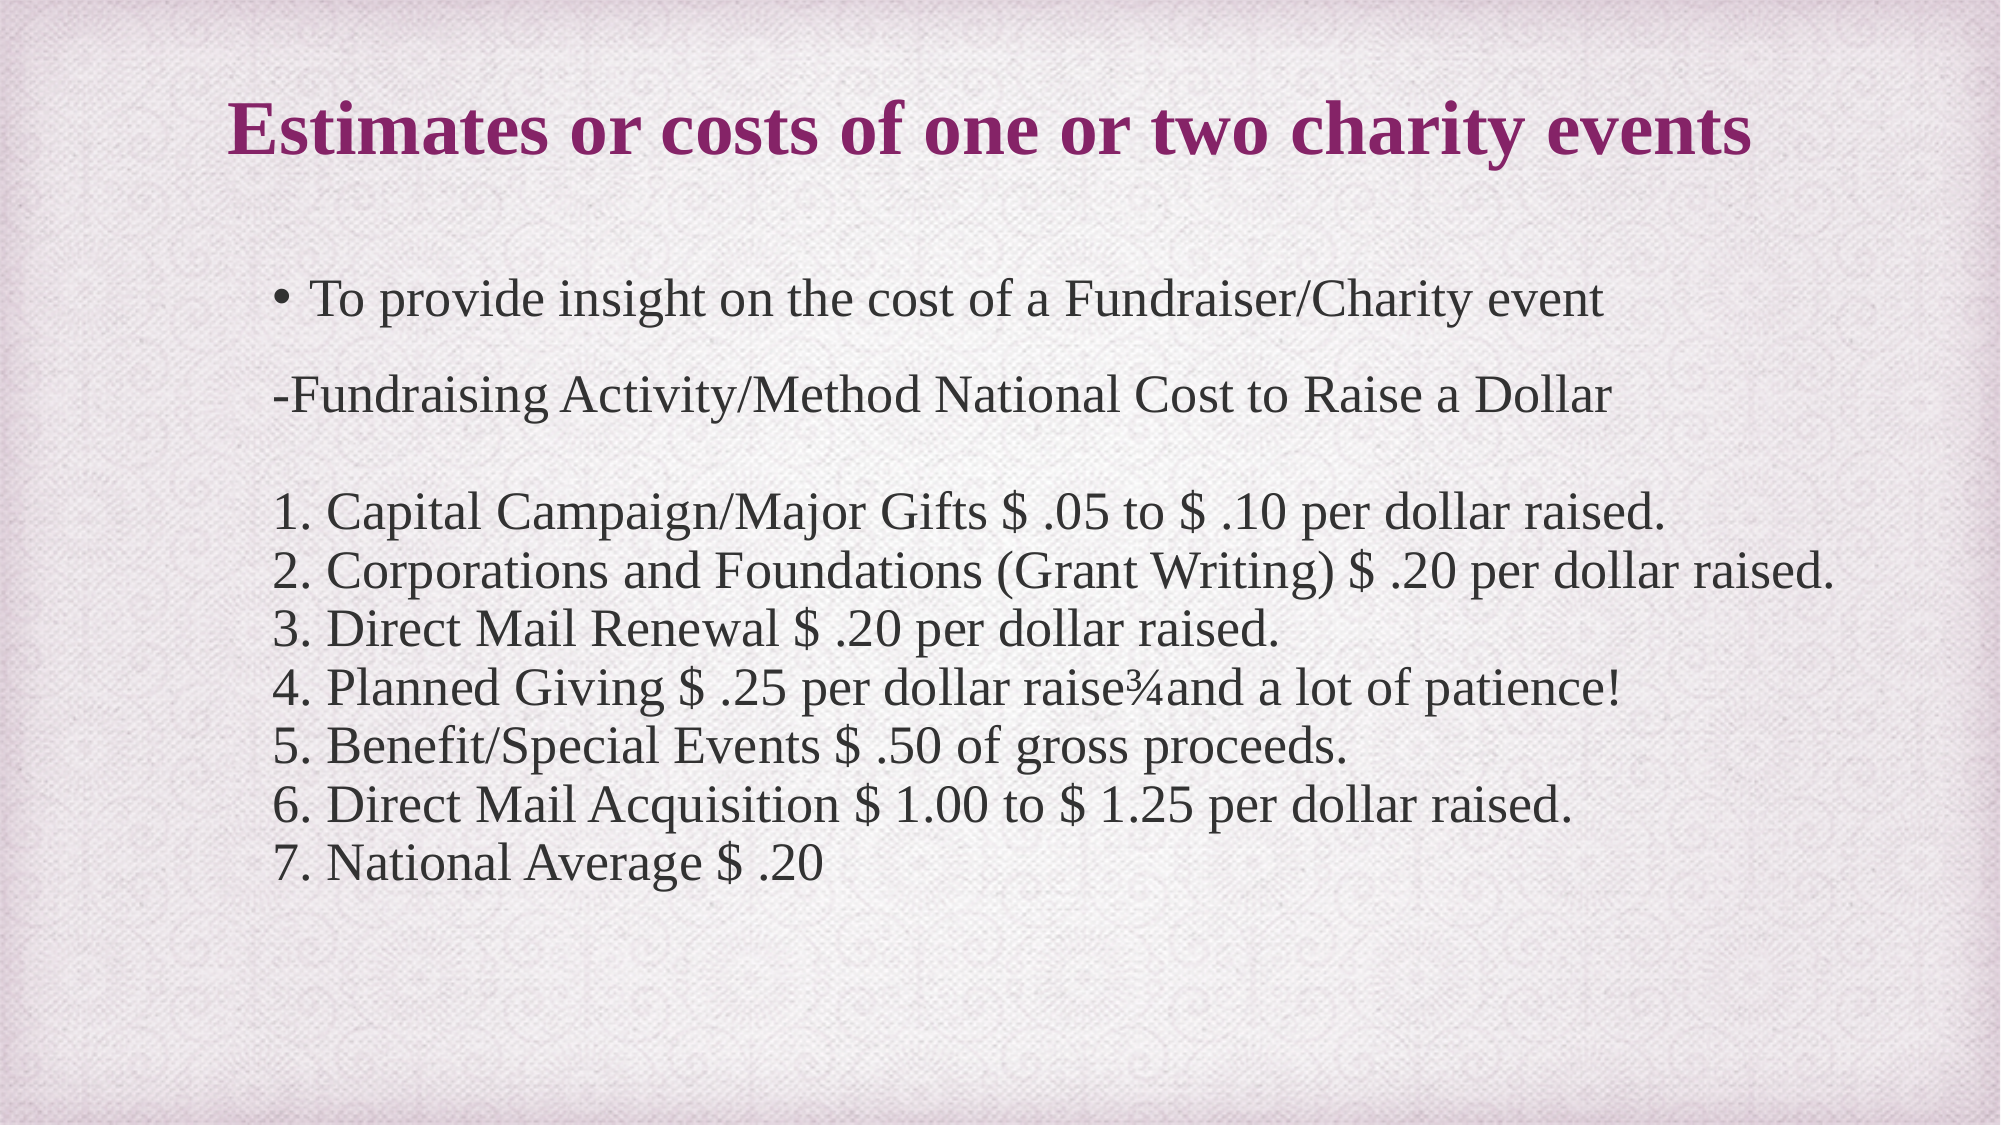

# Estimates or costs of one or two charity events
To provide insight on the cost of a Fundraiser/Charity event
-Fundraising Activity/Method National Cost to Raise a Dollar
1. Capital Campaign/Major Gifts $ .05 to $ .10 per dollar raised.
2. Corporations and Foundations (Grant Writing) $ .20 per dollar raised.
3. Direct Mail Renewal $ .20 per dollar raised.
4. Planned Giving $ .25 per dollar raise¾and a lot of patience!
5. Benefit/Special Events $ .50 of gross proceeds.
6. Direct Mail Acquisition $ 1.00 to $ 1.25 per dollar raised.
7. National Average $ .20